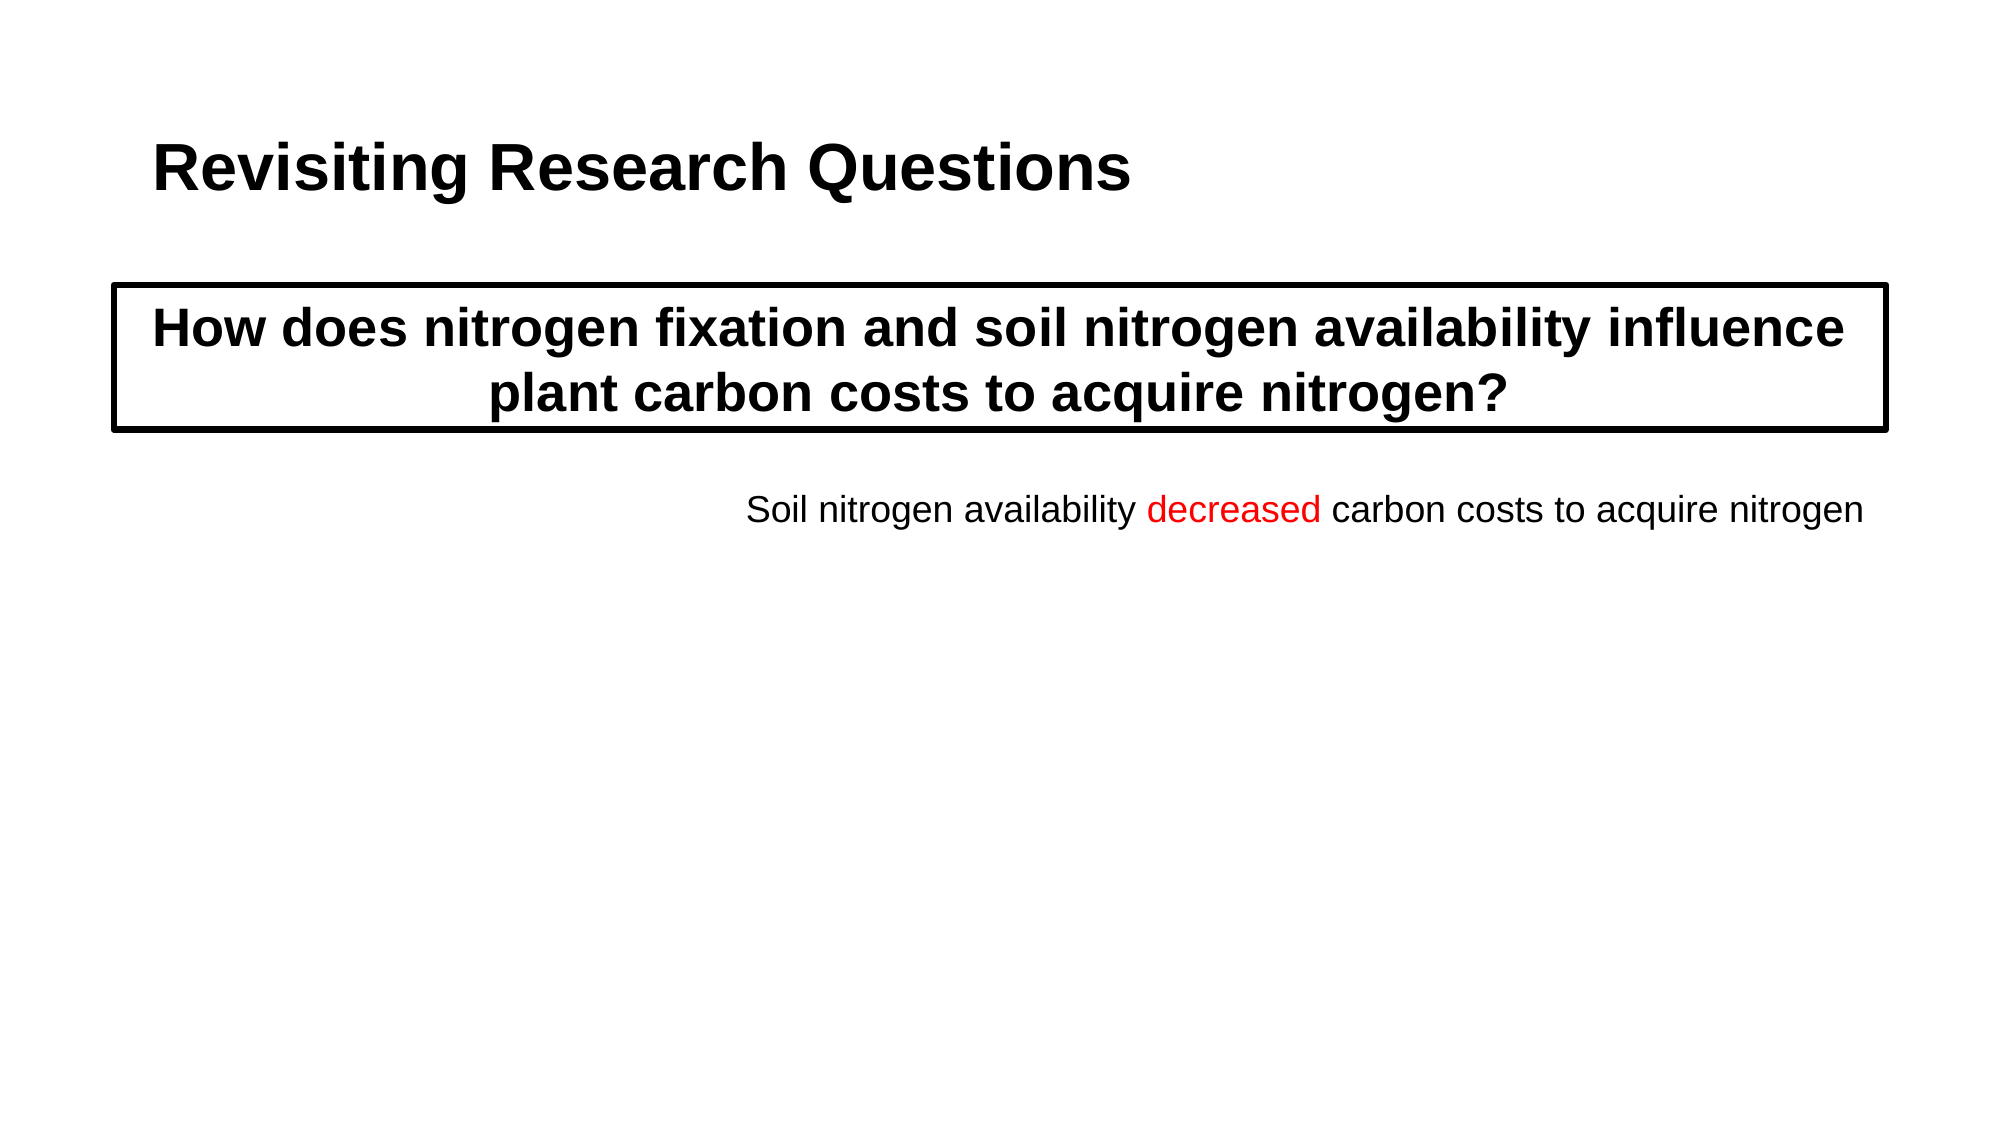

# Revisiting Research Questions
How does nitrogen fixation and soil nitrogen availability influence plant carbon costs to acquire nitrogen?
Soil nitrogen availability decreased carbon costs to acquire nitrogen